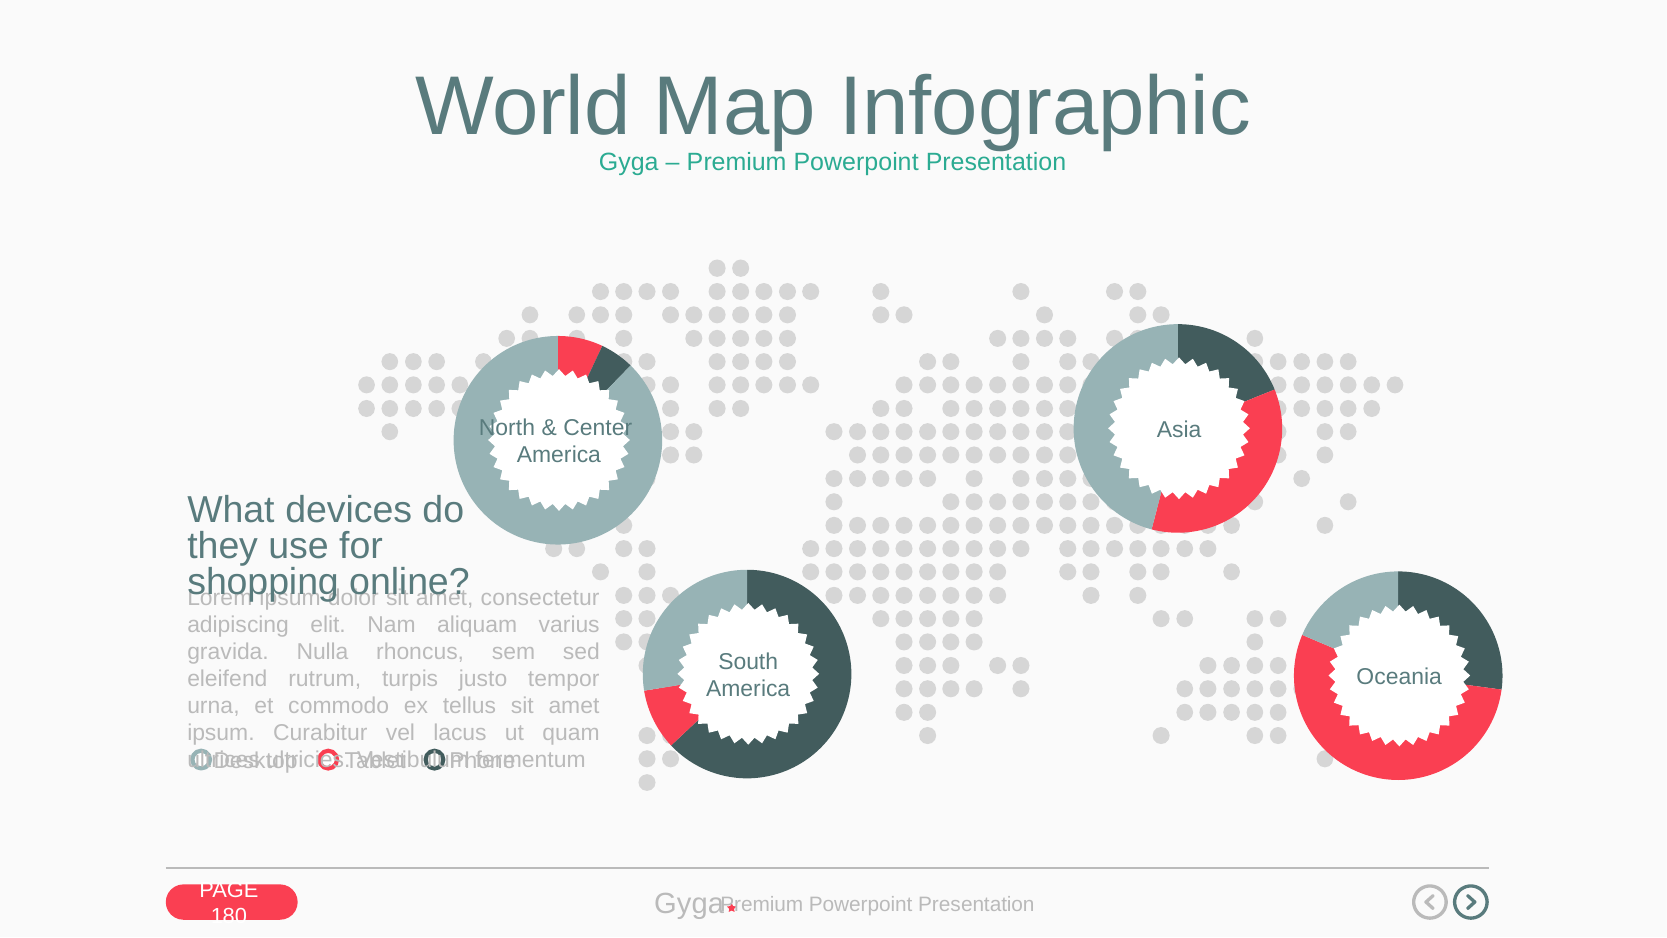

World Map Infographic
Gyga – Premium Powerpoint Presentation

### Chart

| Category | Sales |
|---|---|
| 1st Qtr | 1.4 |
| 2nd Qtr | 2.6 |
| 3rd Qtr | 3.4 |

### Chart

| Category | Sales |
|---|---|
| 1st Qtr | 0.8 |
| 2nd Qtr | 0.6 |
| 3rd Qtr | 10.0 |
Asia
North & Center
America
What devices do they use for shopping online?

### Chart

| Category | Sales |
|---|---|
| 1st Qtr | 8.0 |
| 2nd Qtr | 1.2 |
| 3rd Qtr | 3.5 |

### Chart

| Category | Sales |
|---|---|
| 1st Qtr | 3.5 |
| 2nd Qtr | 7.0 |
| 3rd Qtr | 2.4 |
Lorem ipsum dolor sit amet, consectetur adipiscing elit. Nam aliquam varius gravida. Nulla rhoncus, sem sed eleifend rutrum, turpis justo tempor urna, et commodo ex tellus sit amet ipsum. Curabitur vel lacus ut quam ultrices ultricies. Vestibulum fermentum
South
America
Oceania
Desktop
Phone
Tablet